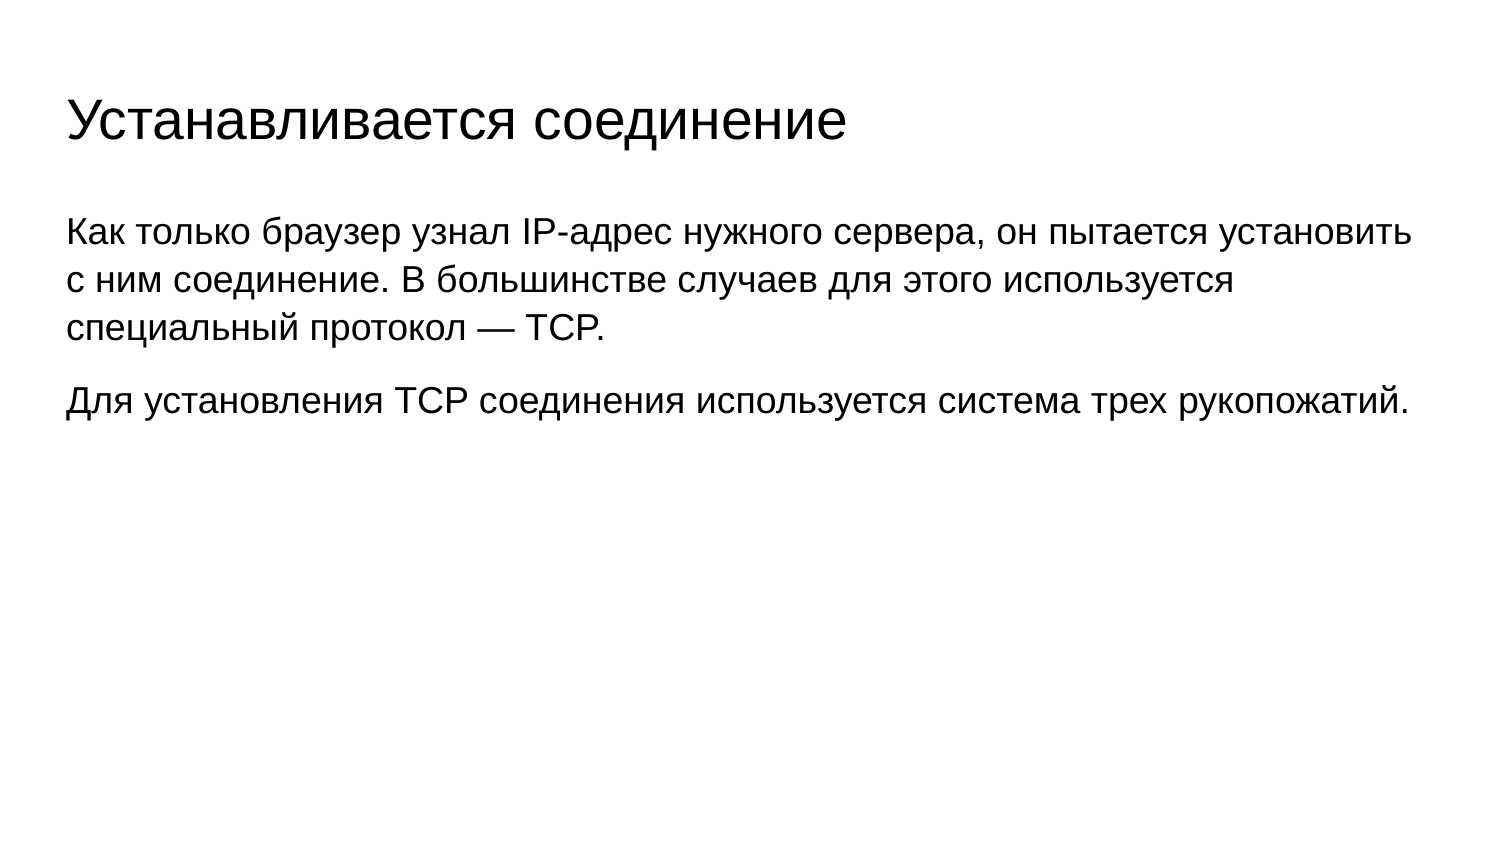

# Устанавливается соединение
Как только браузер узнал IP-адрес нужного сервера, он пытается установить с ним соединение. В большинстве случаев для этого используется специальный протокол — TCP.
Для установления TCP соединения используется система трех рукопожатий.